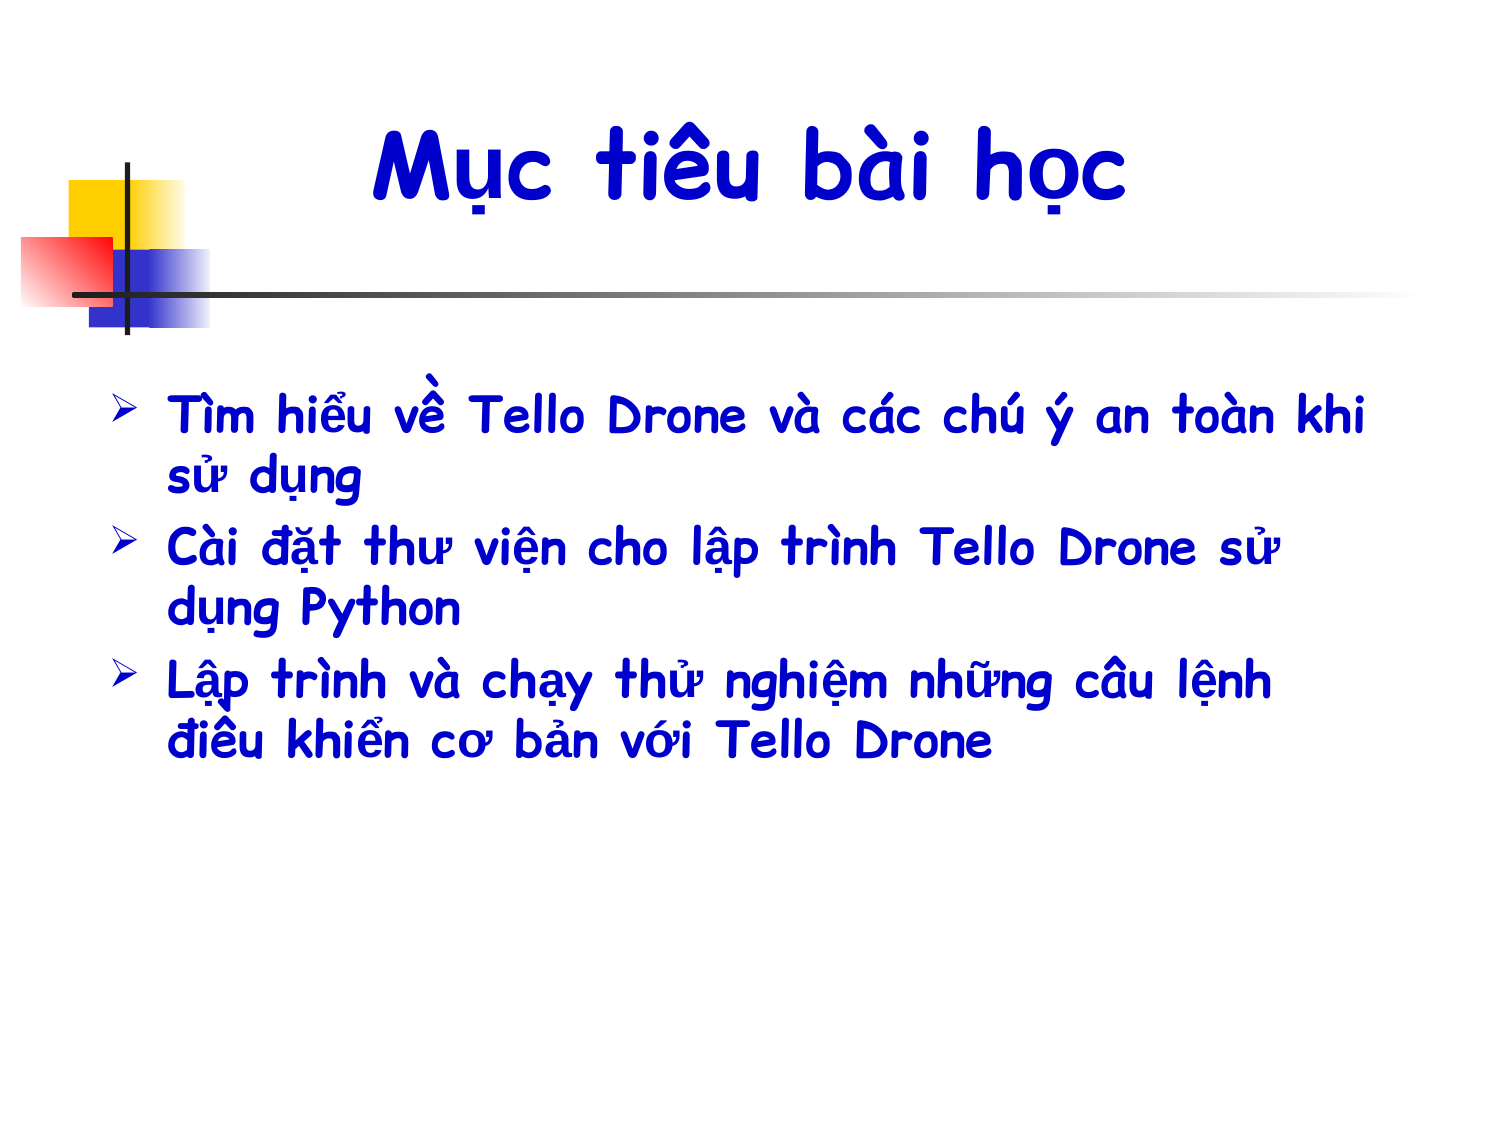

Mục tiêu bài học
Tìm hiểu về Tello Drone và các chú ý an toàn khi sử dụng
Cài đặt thư viện cho lập trình Tello Drone sử dụng Python
Lập trình và chạy thử nghiệm những câu lệnh điều khiển cơ bản với Tello Drone
2